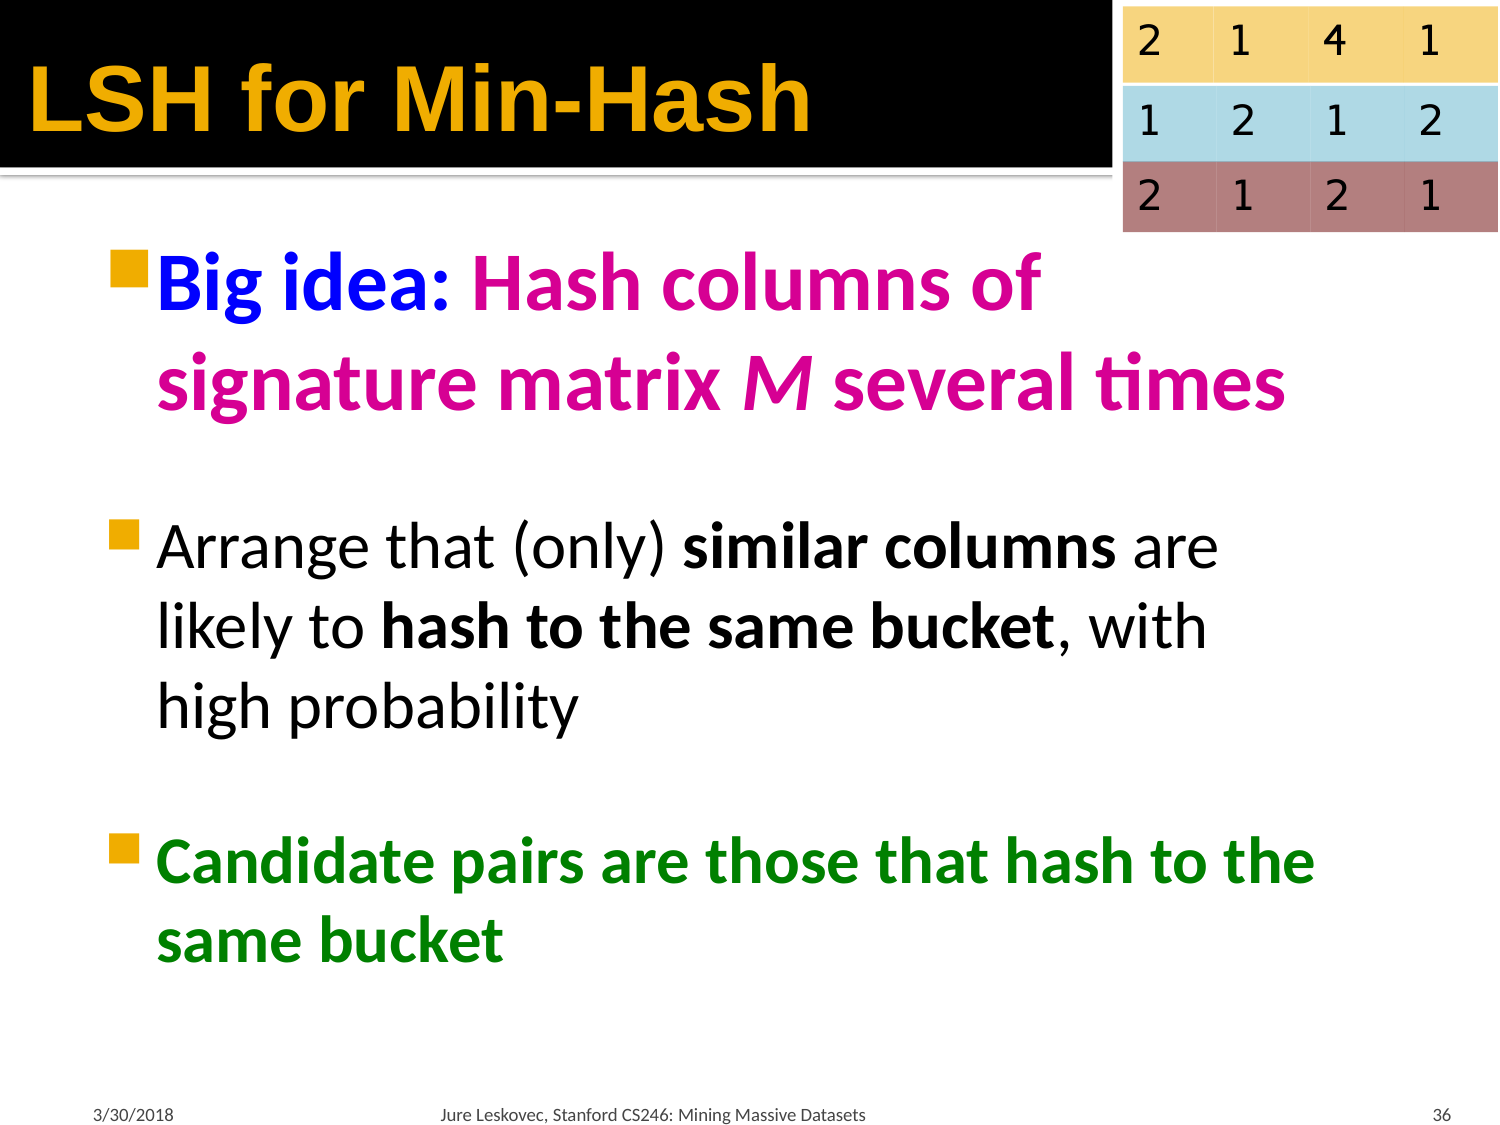

2
1

4

1

1

2

1

2

2

1

2

1

# LSH for Min-Hash
Big idea: Hash columns of
signature matrix M several times

Arrange that (only) similar columns are
likely to hash to the same bucket, with
high probability

Candidate pairs are those that hash to the same bucket
3/30/2018
Jure Leskovec, Stanford CS246: Mining Massive Datasets
36